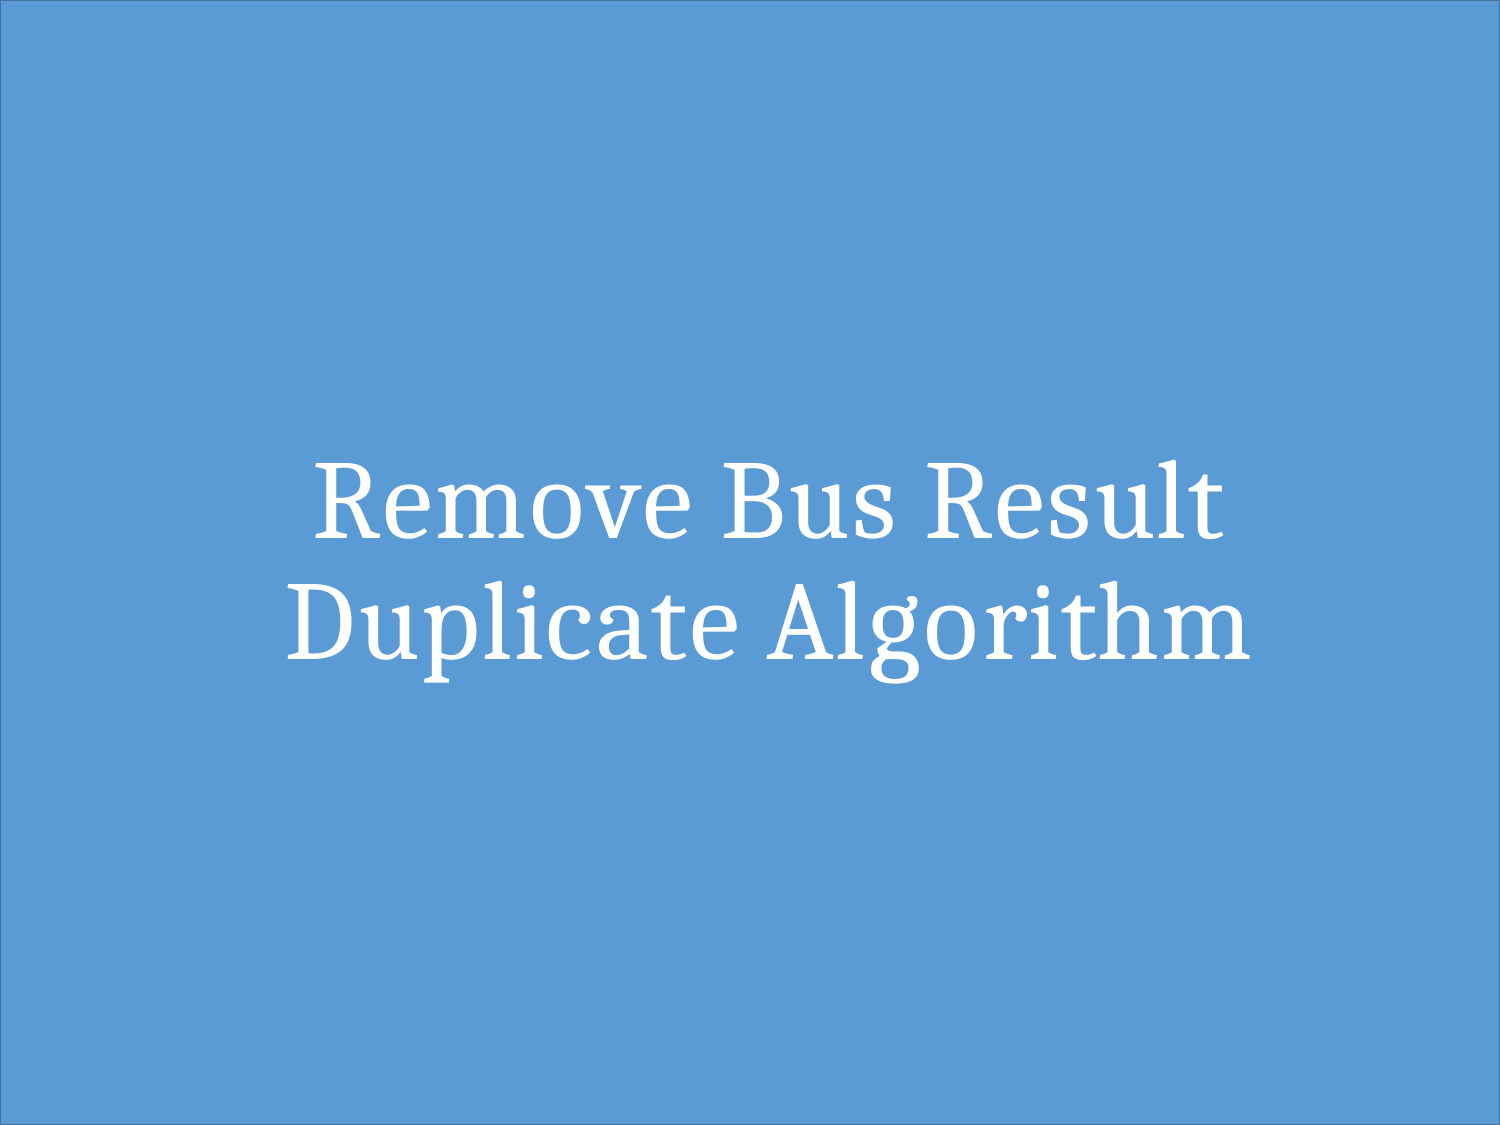

# Remove Bus Result Duplicate Algorithm
99